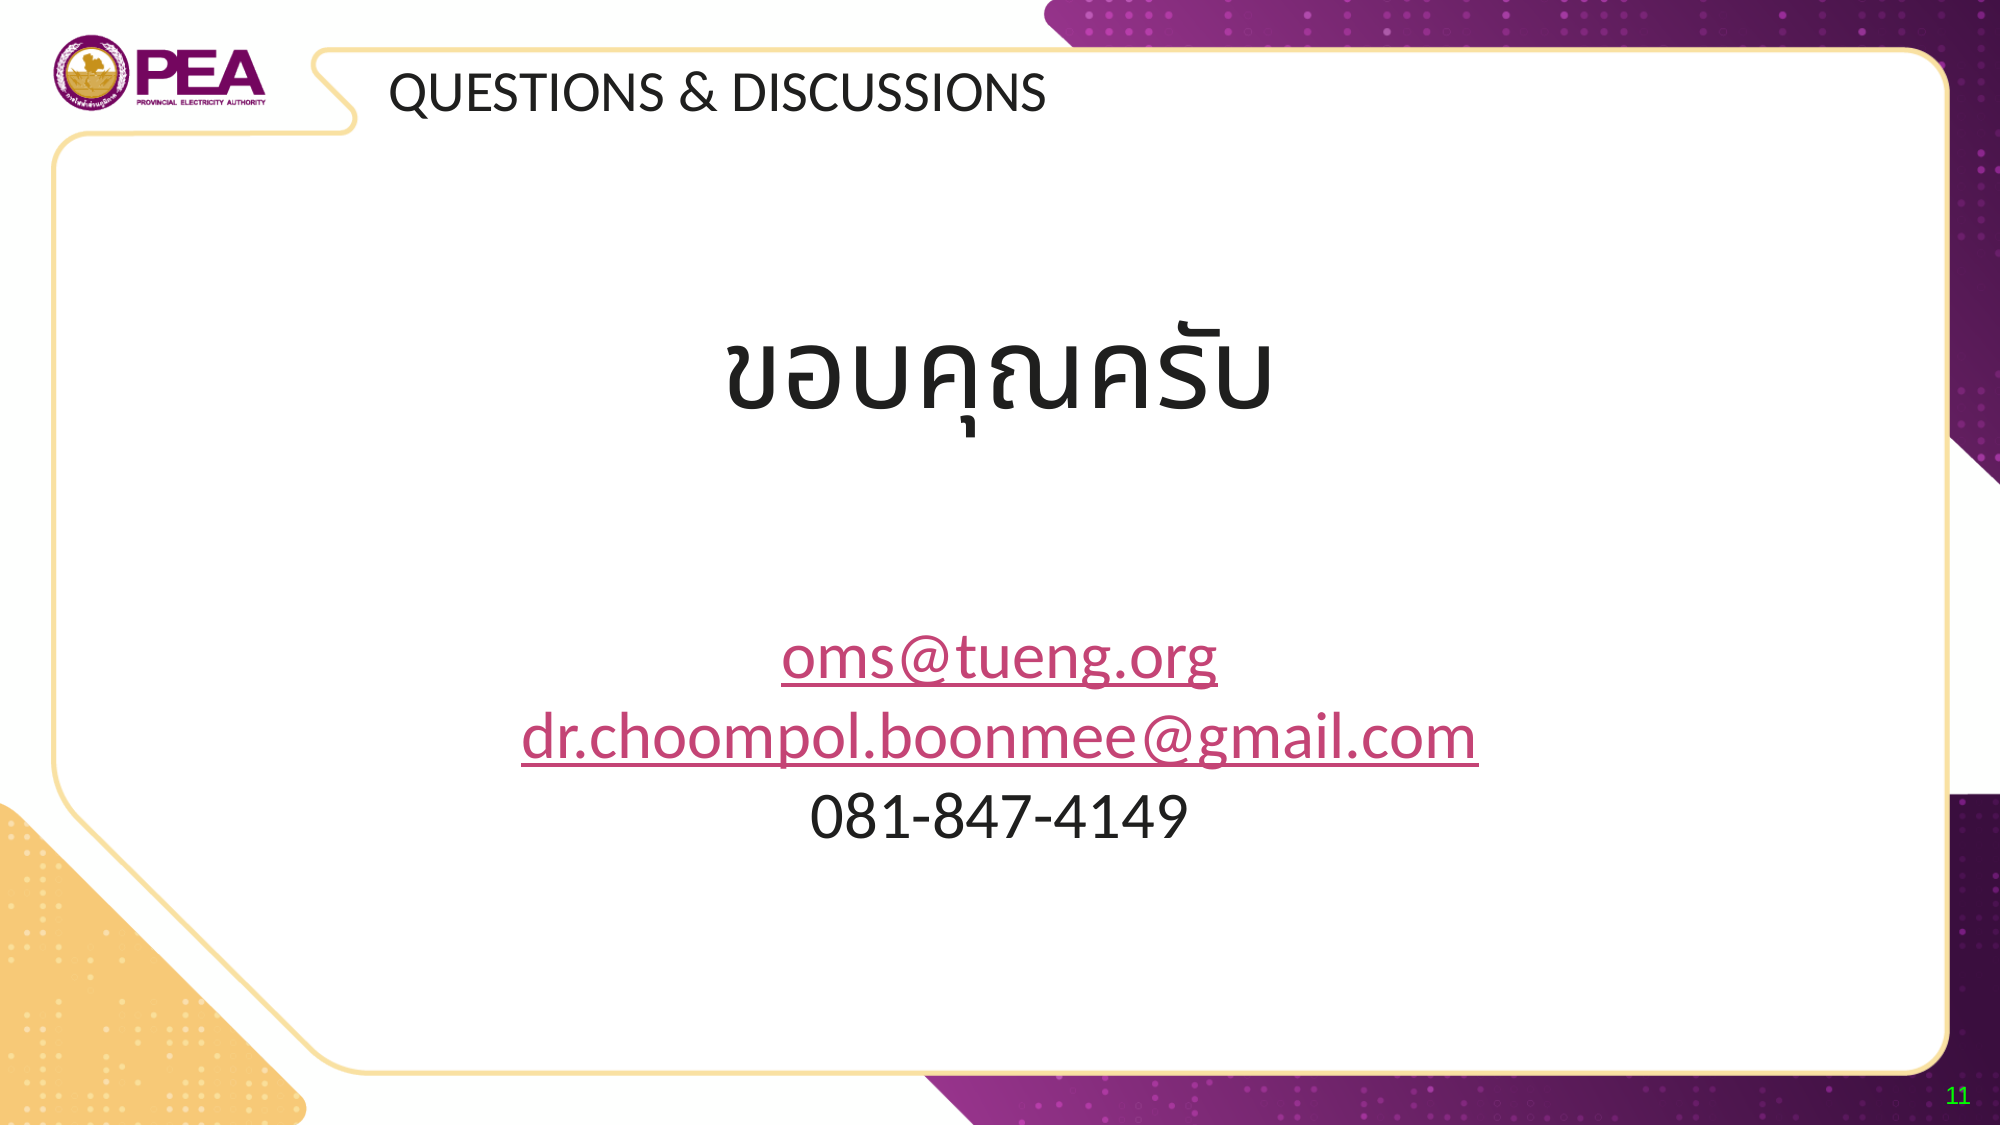

QUESTIONS & DISCUSSIONS
ขอบคุณครับ
oms@tueng.org
dr.choompol.boonmee@gmail.com
081-847-4149
11